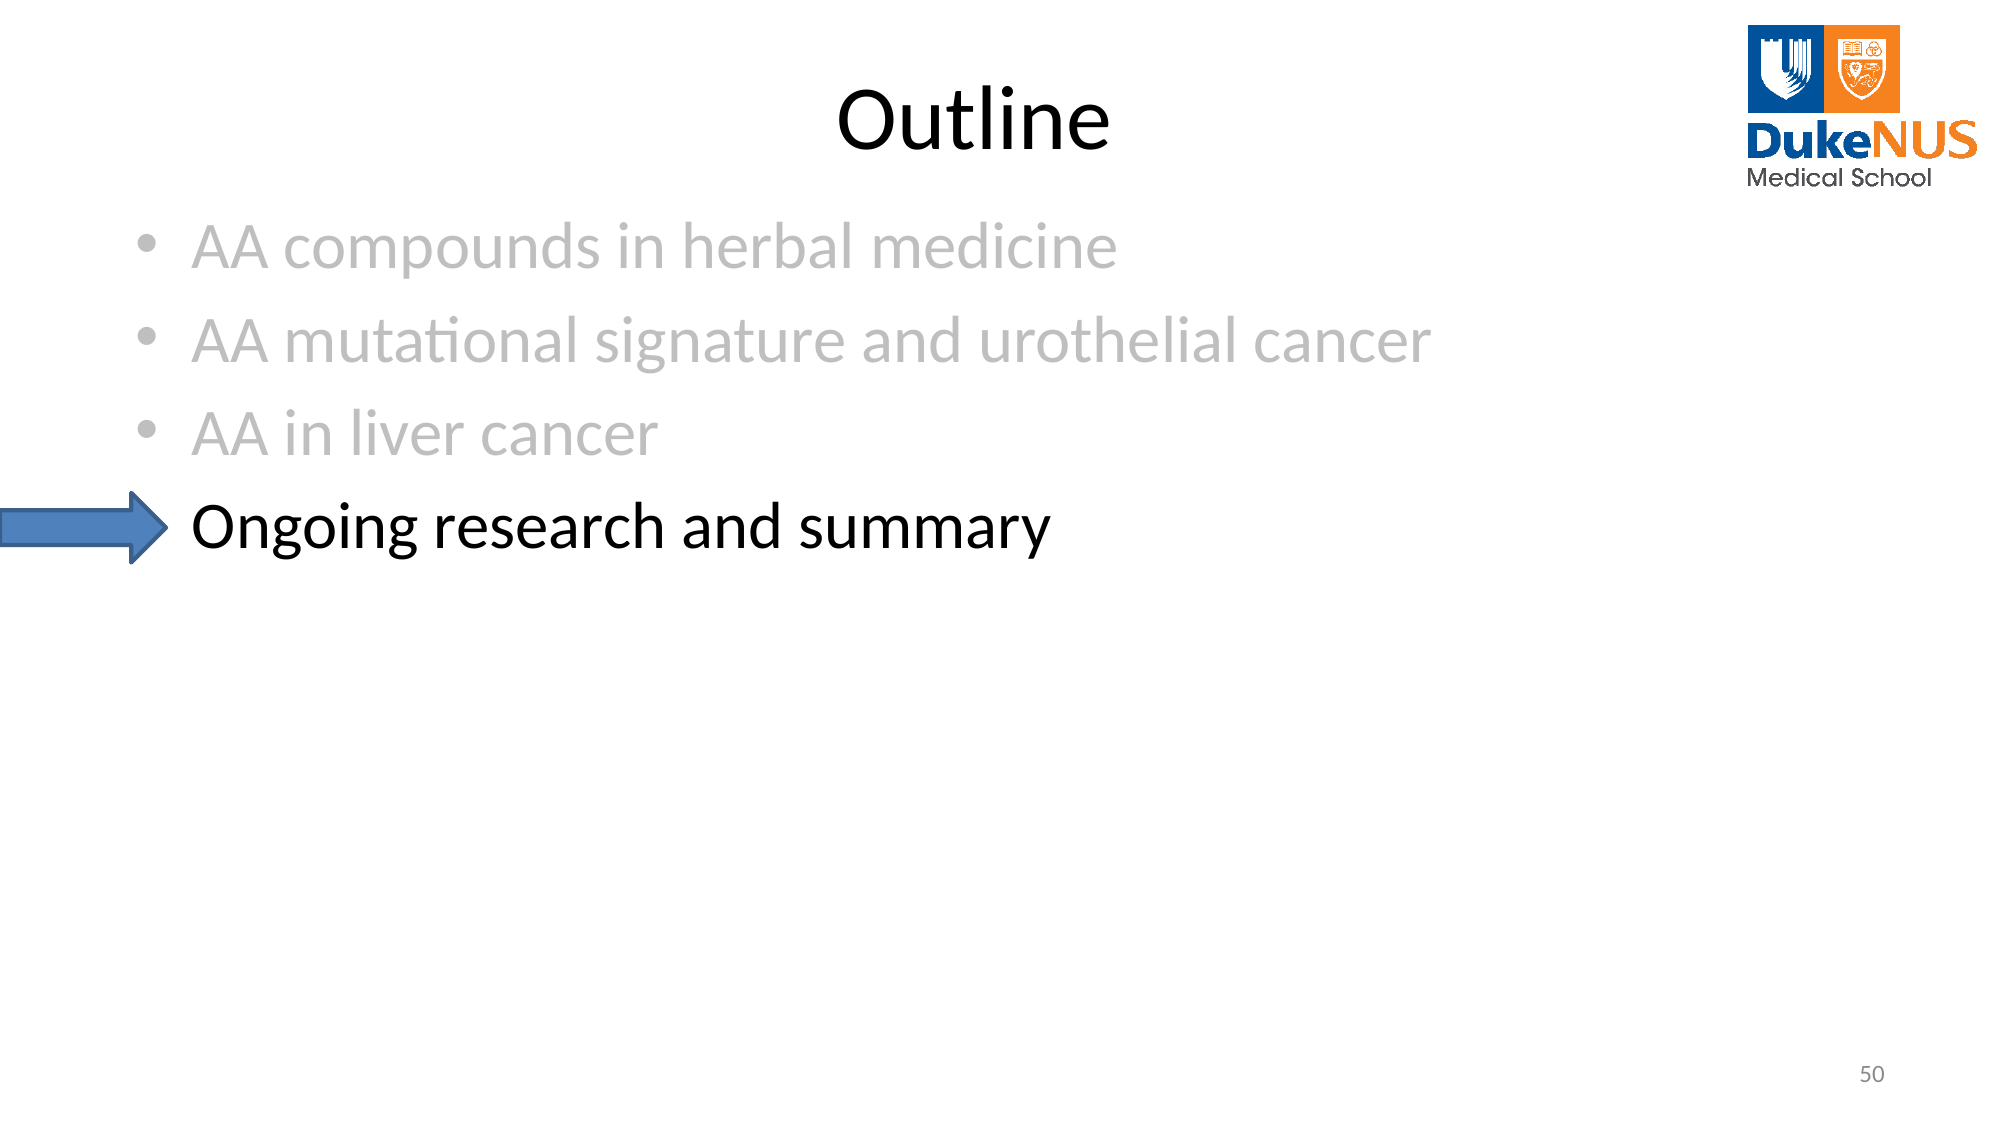

# Outline
AA compounds in herbal medicine
AA mutational signature and urothelial cancer
AA in liver cancer
Ongoing research and summary

50